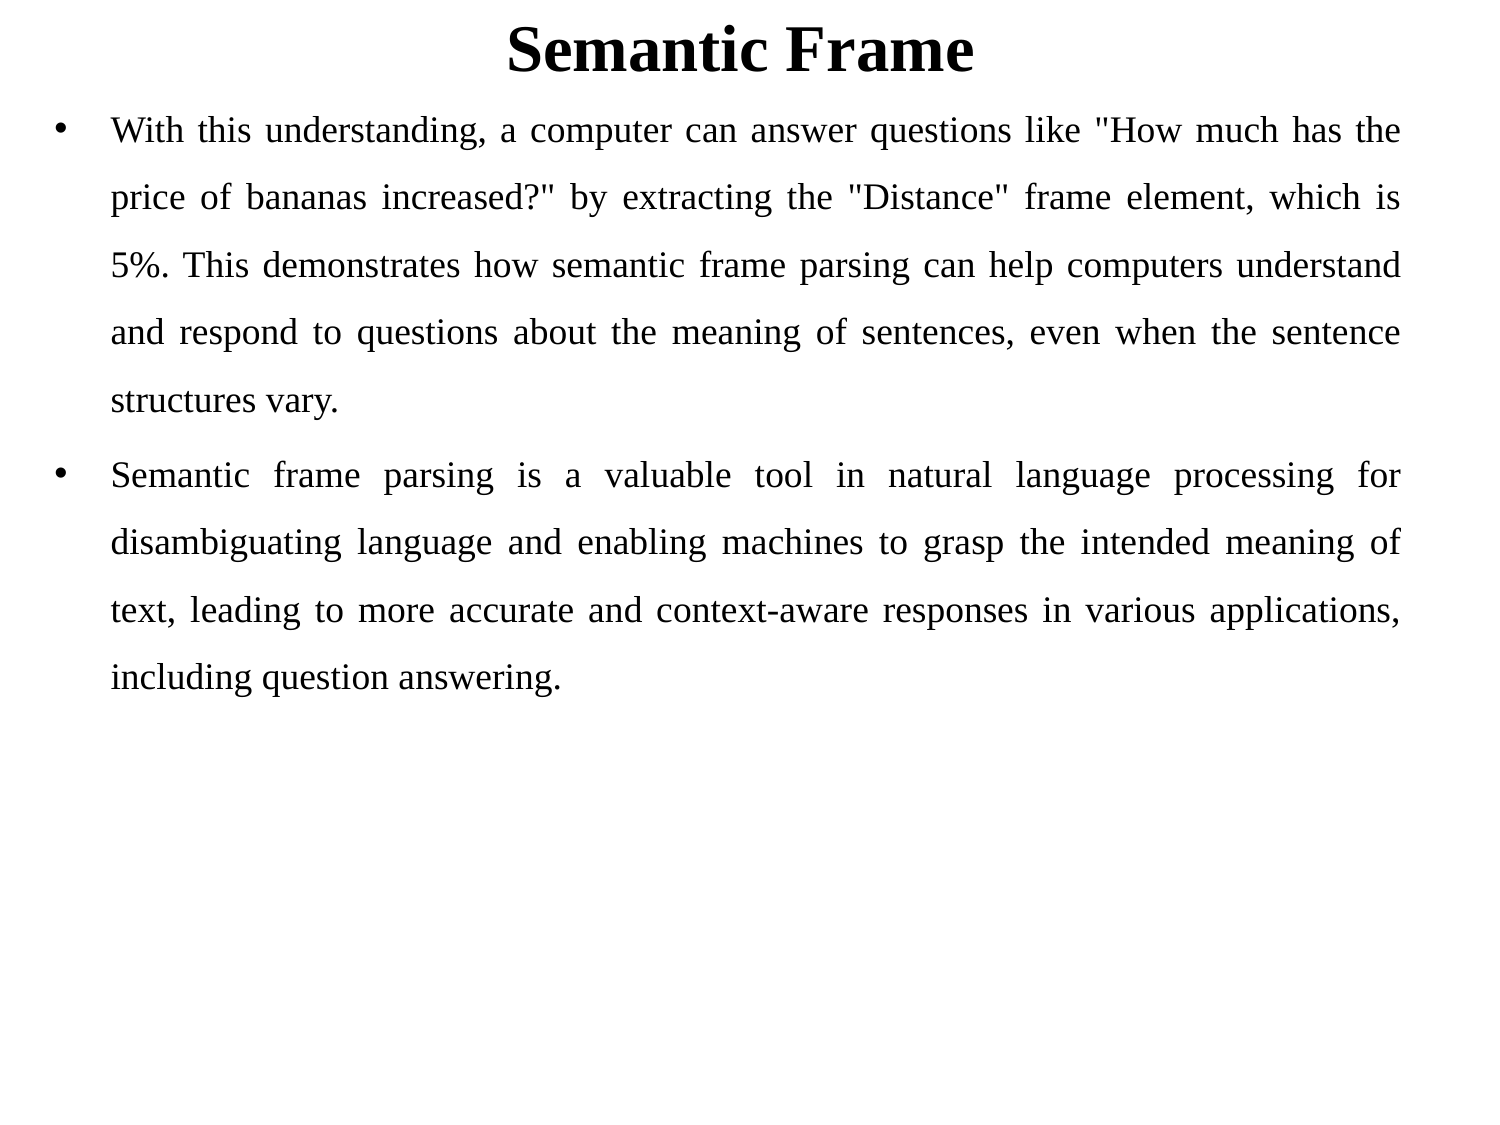

# Semantic Frame
With this understanding, a computer can answer questions like "How much has the price of bananas increased?" by extracting the "Distance" frame element, which is 5%. This demonstrates how semantic frame parsing can help computers understand and respond to questions about the meaning of sentences, even when the sentence structures vary.
Semantic frame parsing is a valuable tool in natural language processing for disambiguating language and enabling machines to grasp the intended meaning of text, leading to more accurate and context-aware responses in various applications, including question answering.